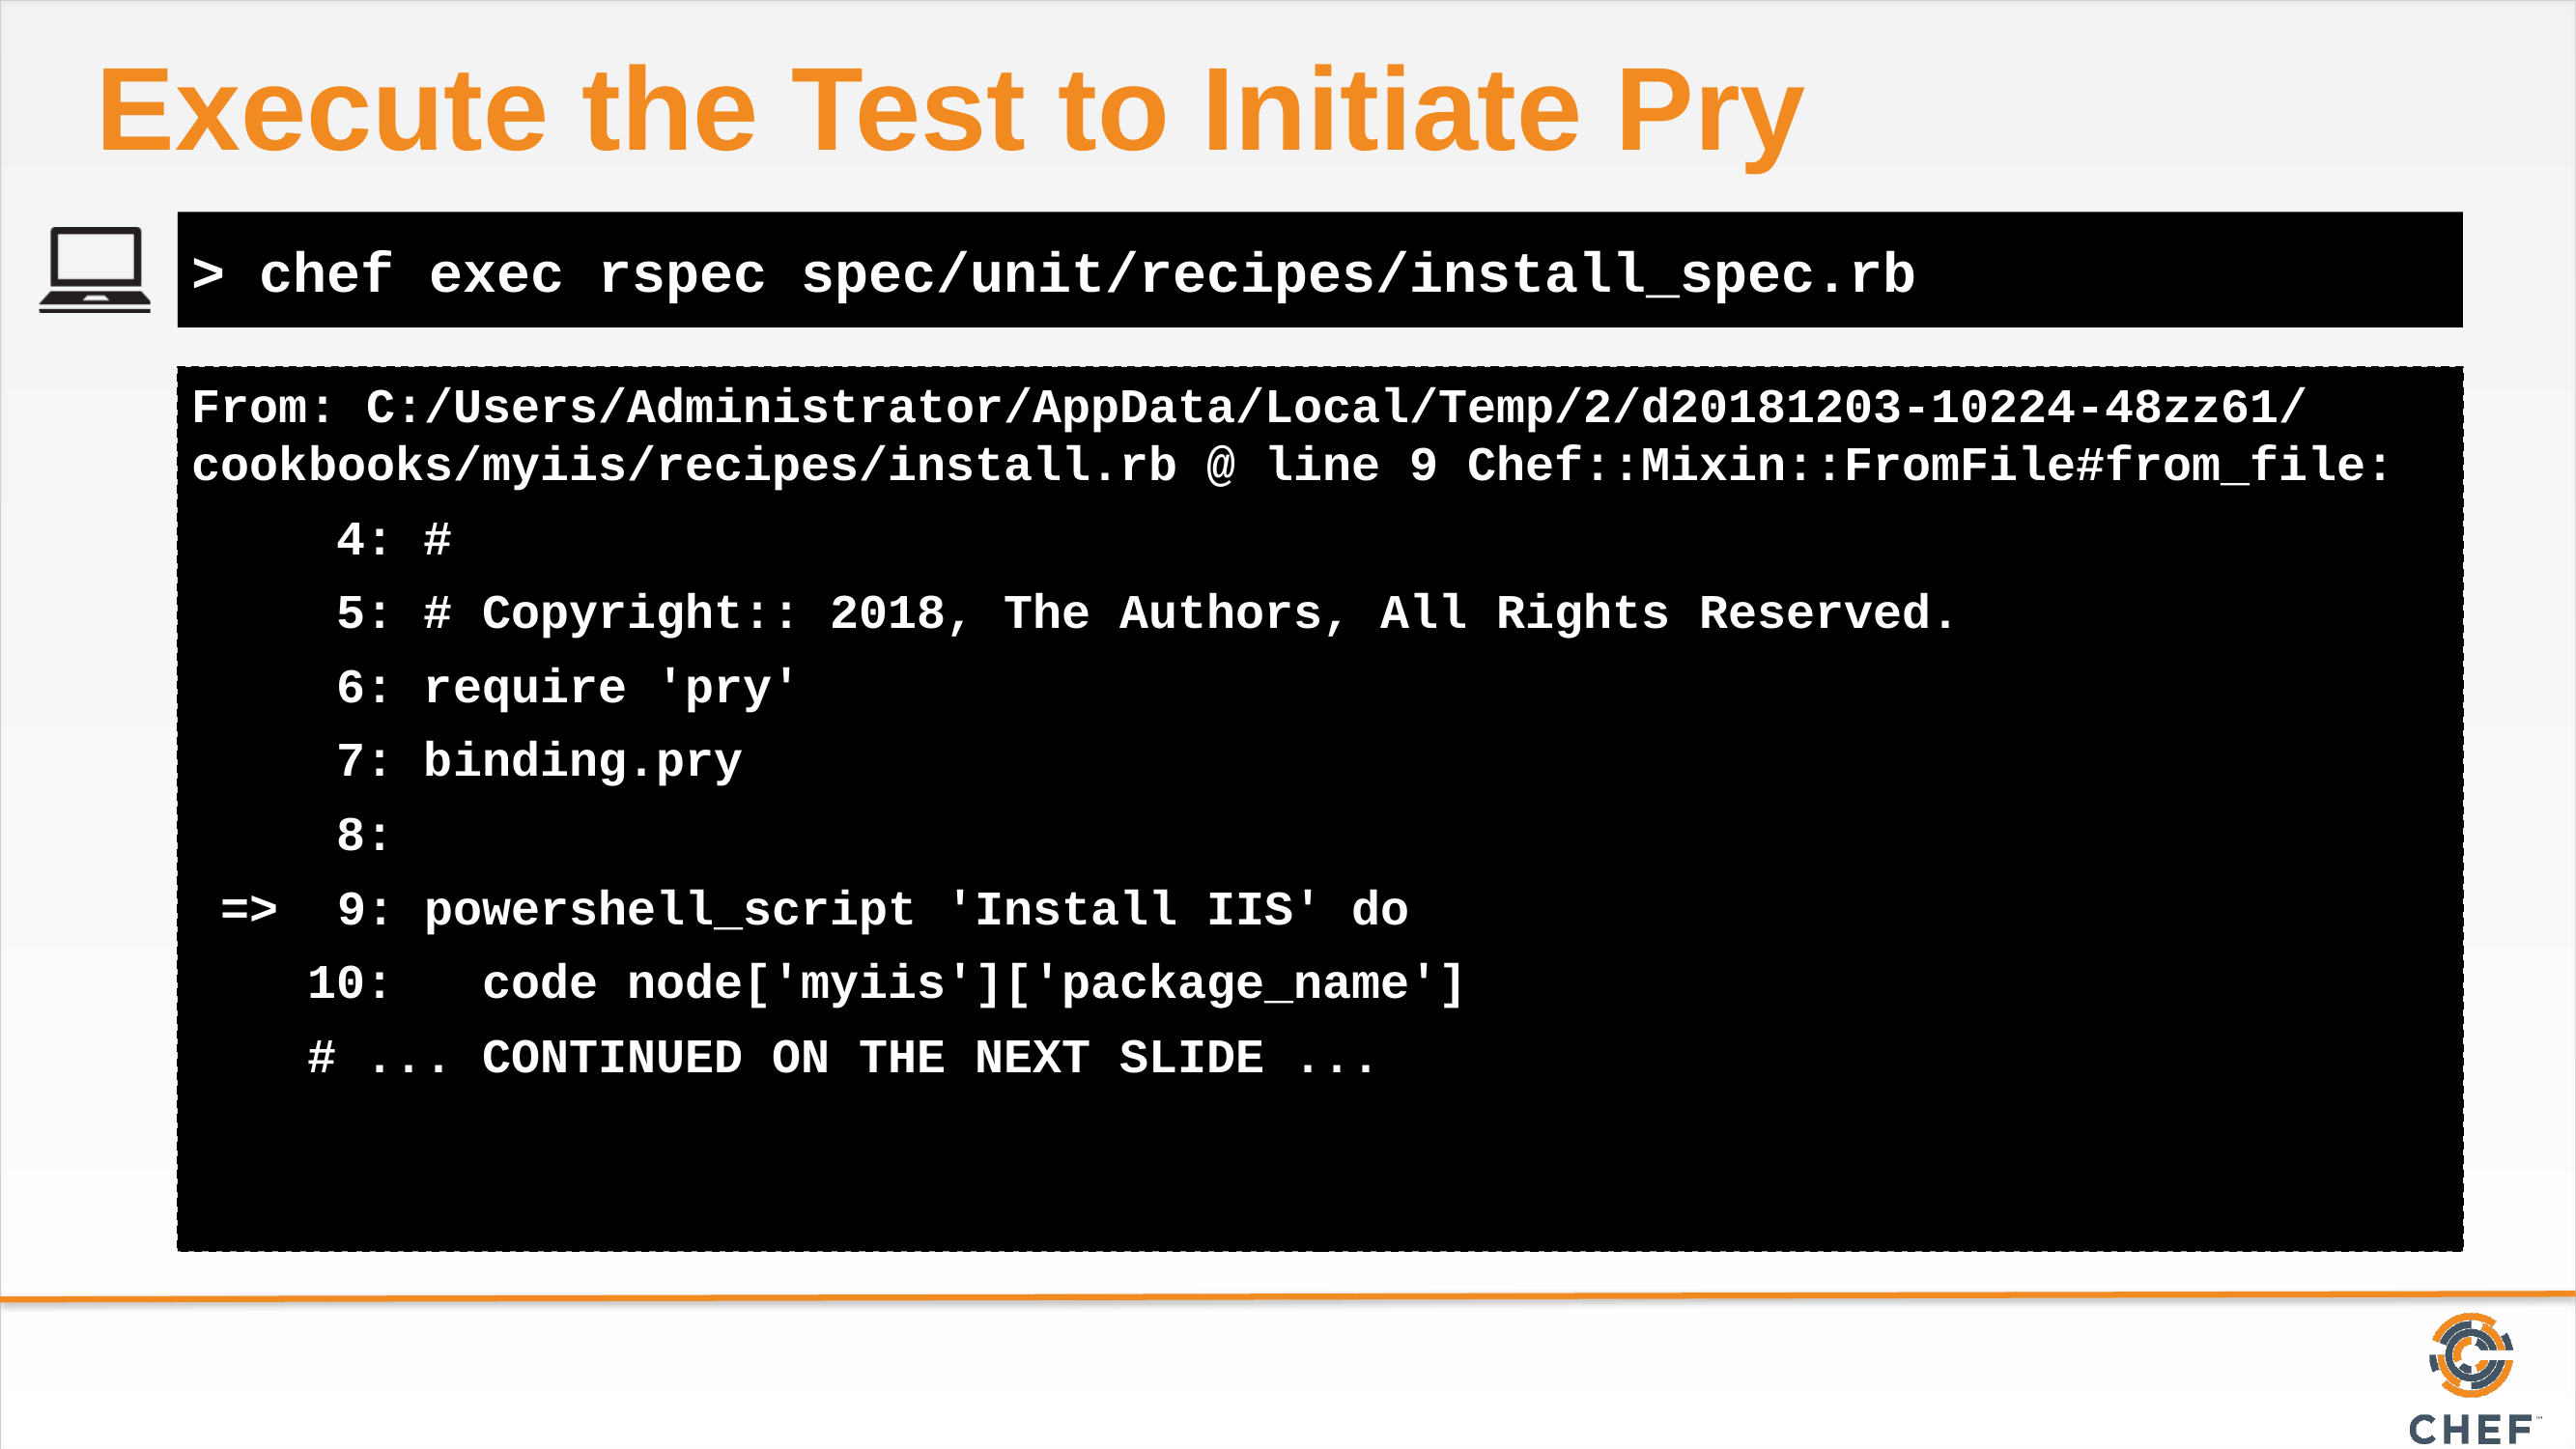

# Execute the Test to Initiate Pry
> chef exec rspec spec/unit/recipes/install_spec.rb
From: C:/Users/Administrator/AppData/Local/Temp/2/d20181203-10224-48zz61/cookbooks/myiis/recipes/install.rb @ line 9 Chef::Mixin::FromFile#from_file:
     4: #
     5: # Copyright:: 2018, The Authors, All Rights Reserved.
     6: require 'pry'
     7: binding.pry
     8:
 =>  9: powershell_script 'Install IIS' do
    10:   code node['myiis']['package_name']
    # ... CONTINUED ON THE NEXT SLIDE ...